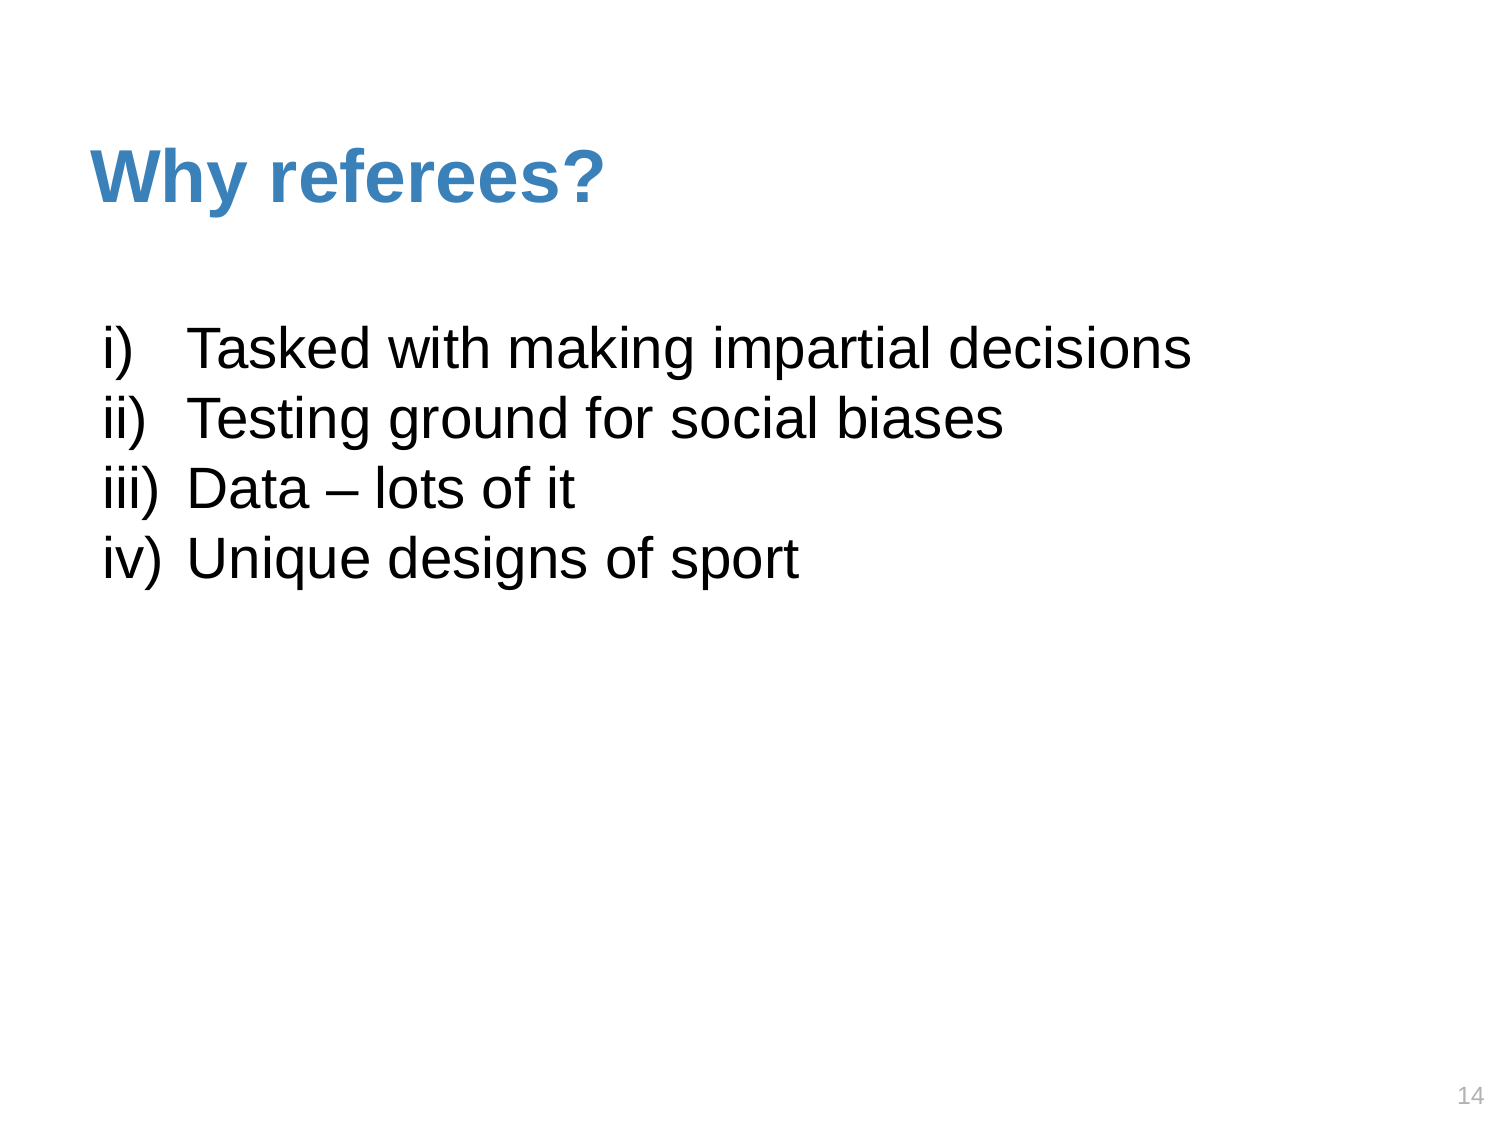

# Why referees?

Tasked with making impartial decisions
Testing ground for social biases
Data – lots of it
Unique designs of sport

14